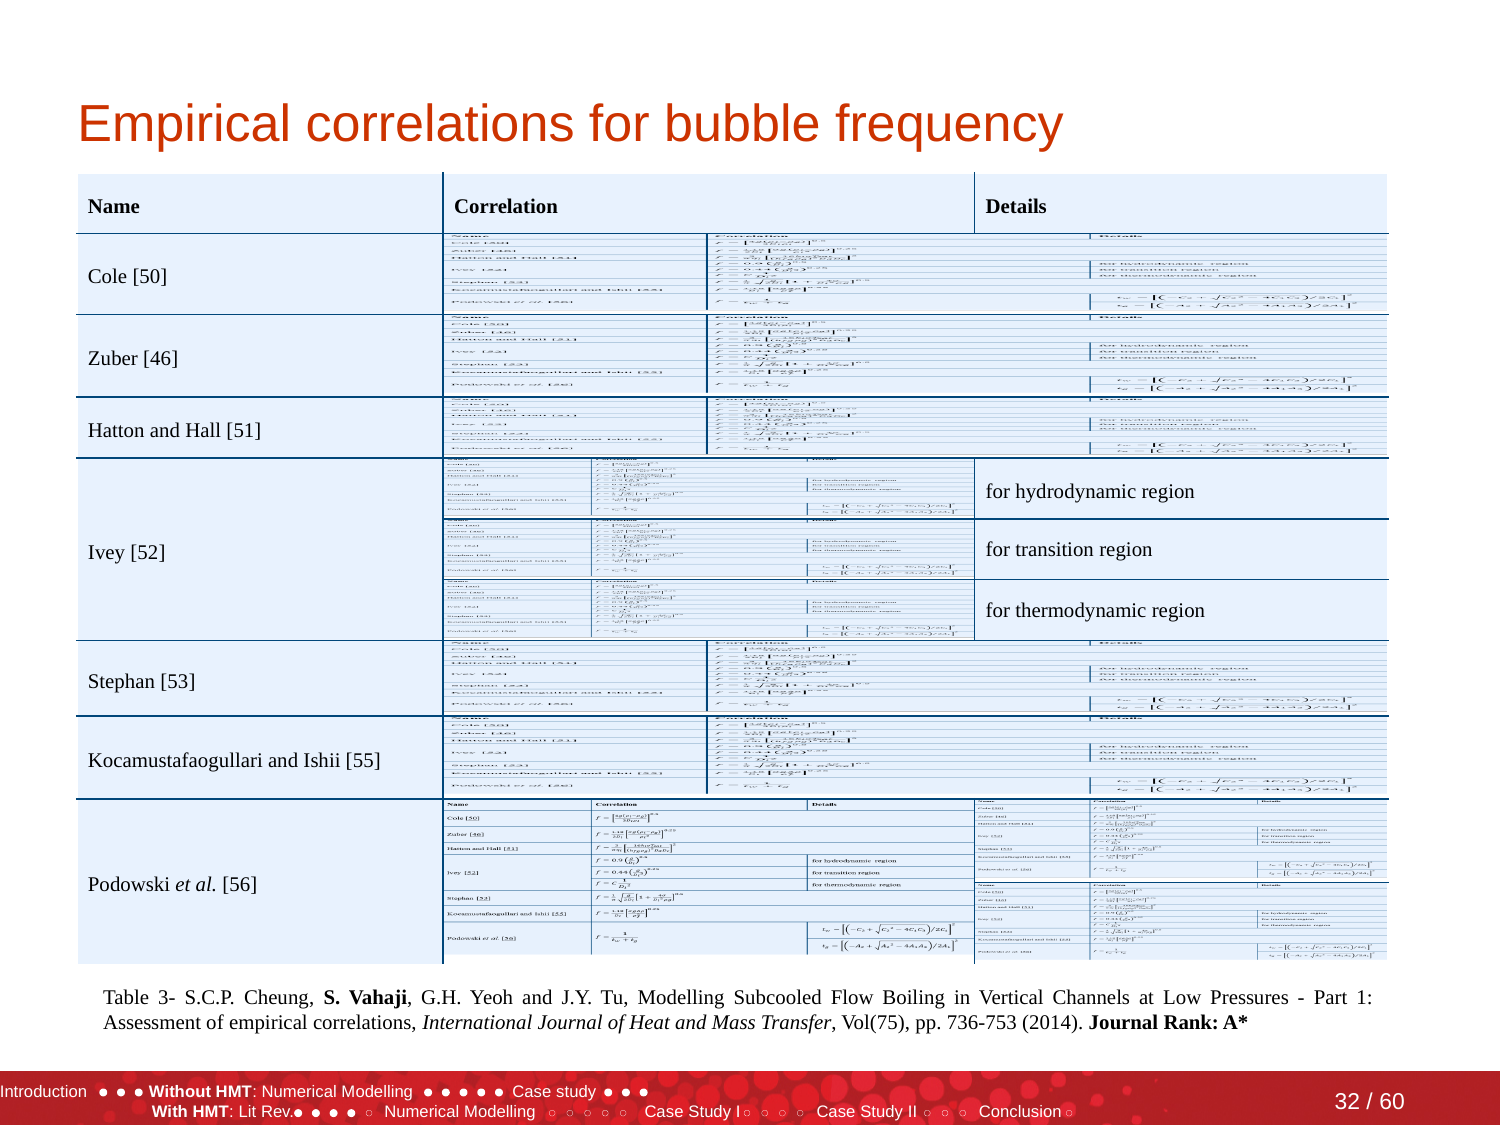

# Empirical correlations for bubble frequency
| Name | Correlation | Details |
| --- | --- | --- |
| Cole [50] |  |  |
| Zuber [46] |  |  |
| Hatton and Hall [51] |  |  |
| Ivey [52] |  | for hydrodynamic region |
|  |  | for transition region |
|  |  | for thermodynamic region |
| Stephan [53] |  |  |
| Kocamustafaogullari and Ishii [55] |  |  |
| Podowski et al. [56] |  |  |
|  |  |  |
Table 3- S.C.P. Cheung, S. Vahaji, G.H. Yeoh and J.Y. Tu, Modelling Subcooled Flow Boiling in Vertical Channels at Low Pressures - Part 1: Assessment of empirical correlations, International Journal of Heat and Mass Transfer, Vol(75), pp. 736-753 (2014). Journal Rank: A*
32 / 60